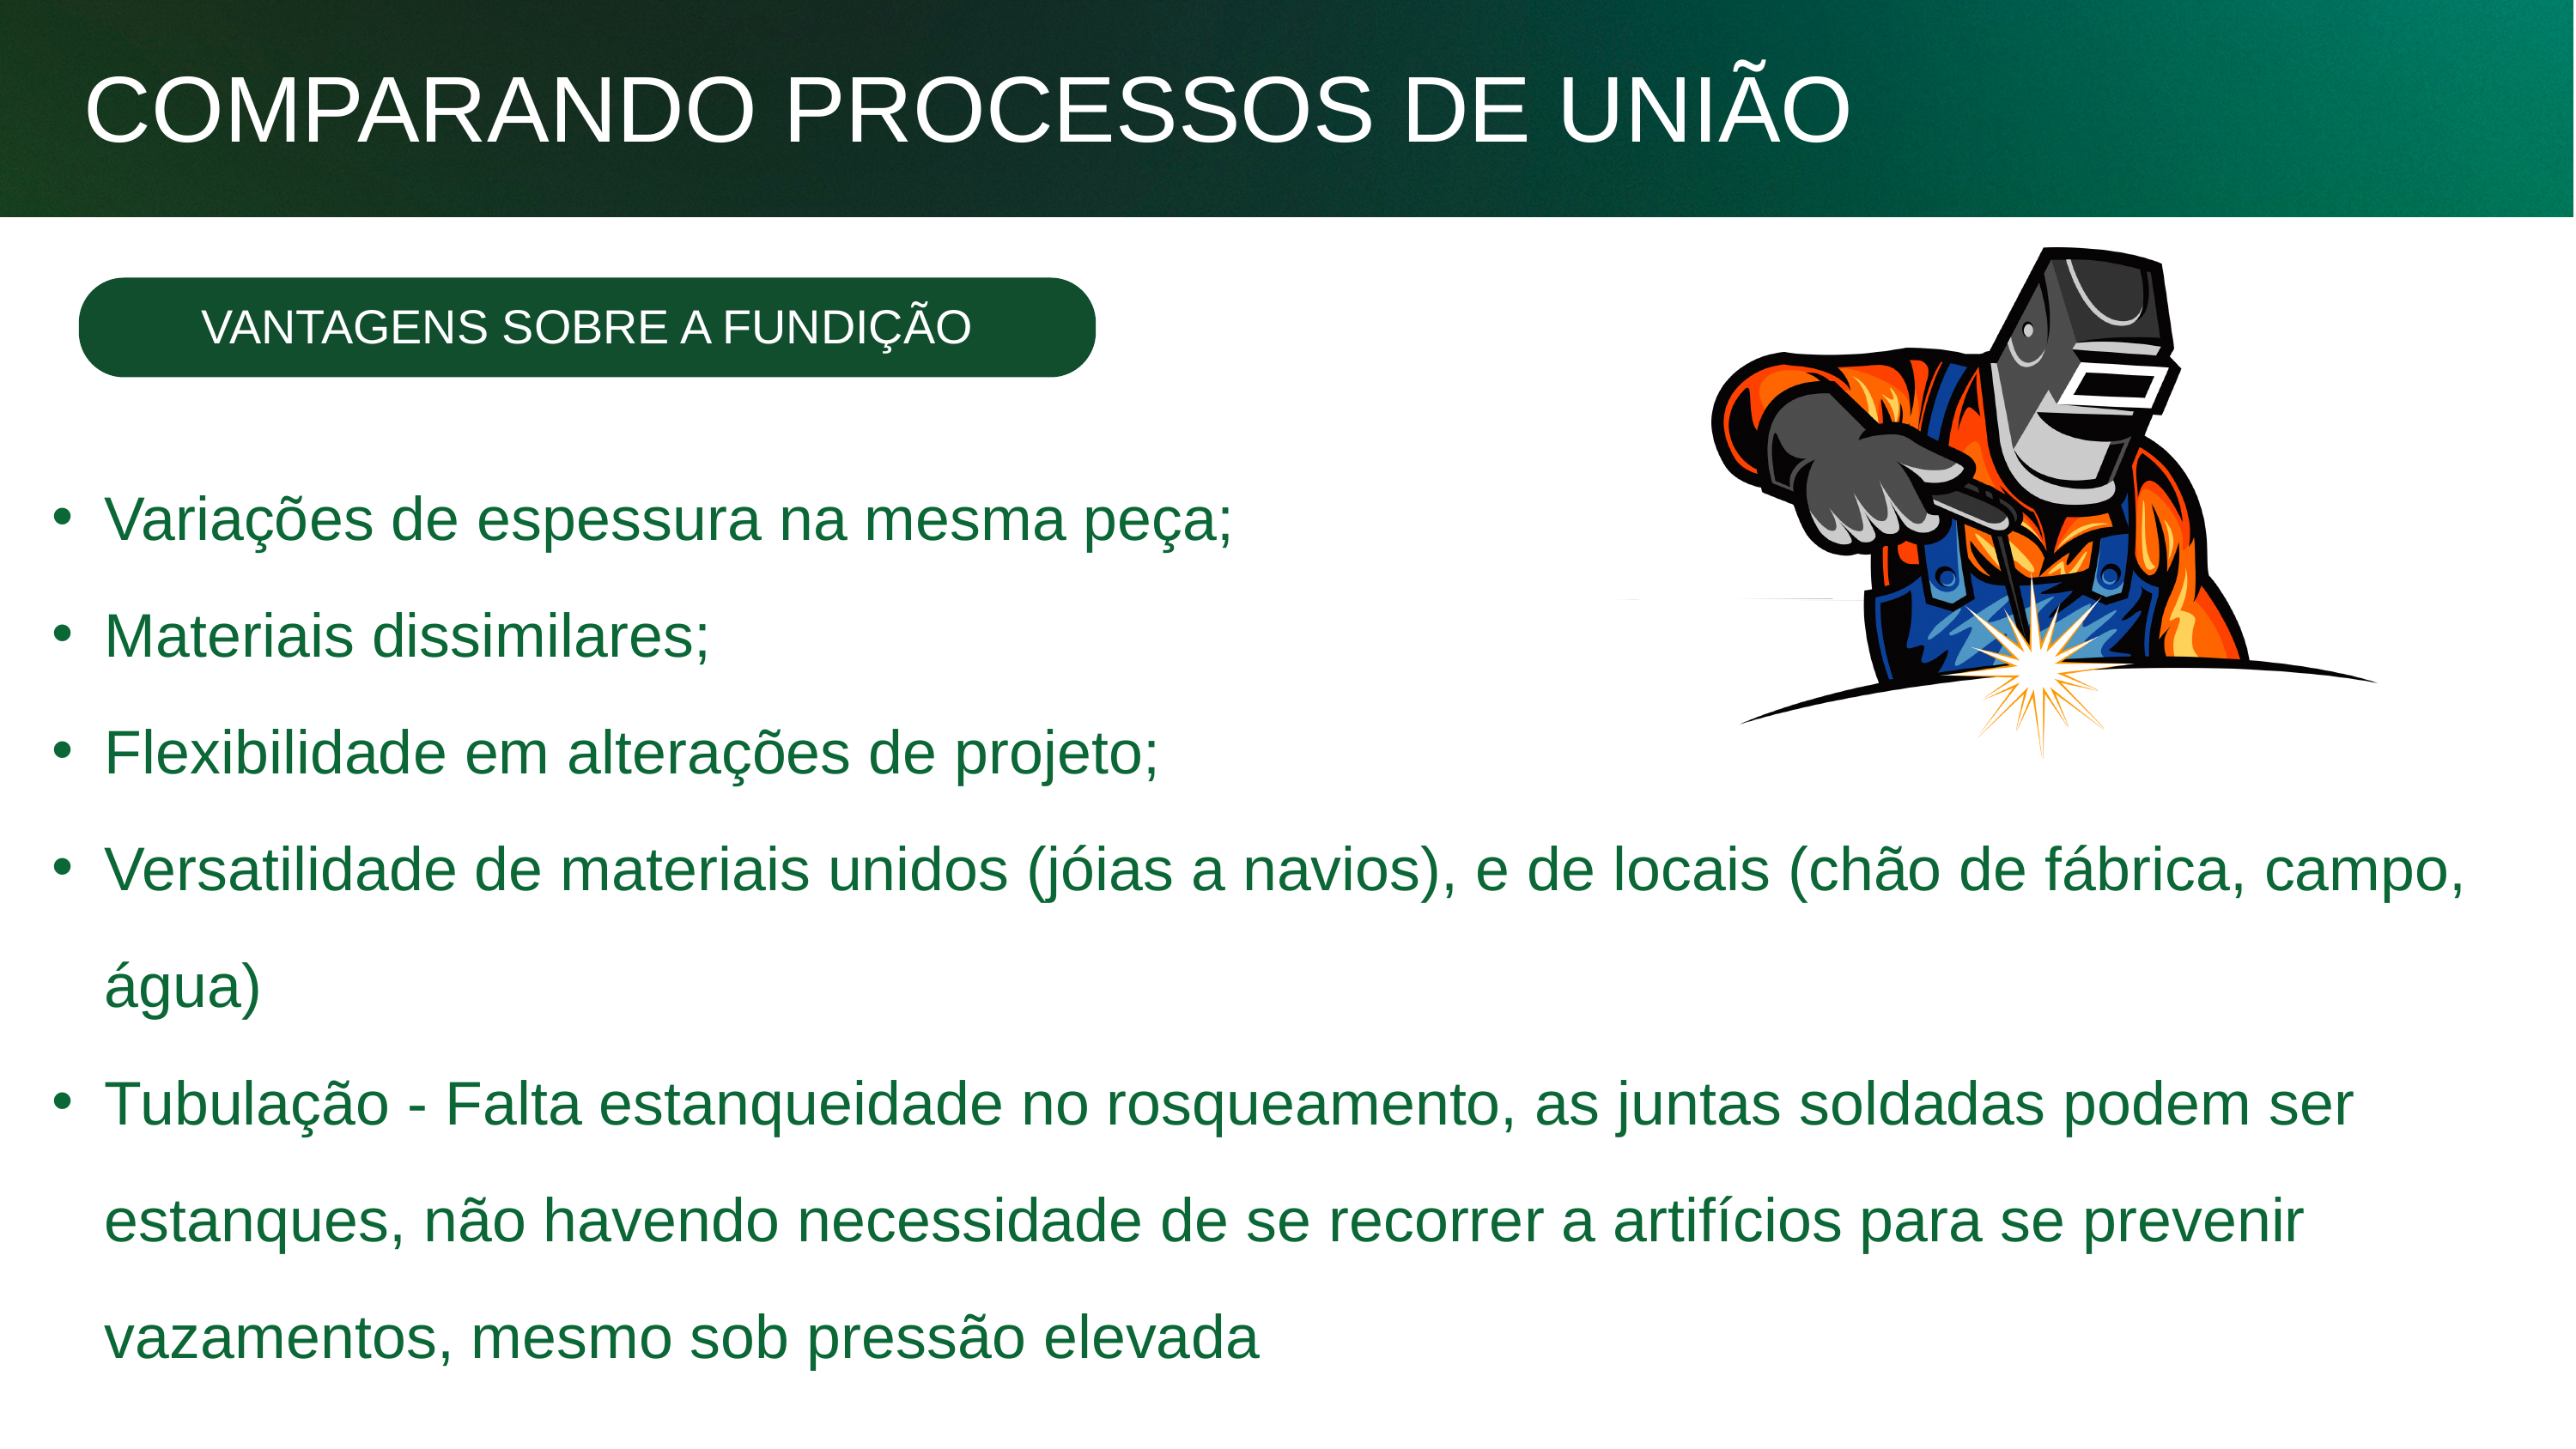

COMPARANDO PROCESSOS DE UNIÃO

VANTAGENS SOBRE A FUNDIÇÃO

Variações de espessura na mesma peça;
Materiais dissimilares;
Flexibilidade em alterações de projeto;
Versatilidade de materiais unidos (jóias a navios), e de locais (chão de fábrica, campo, água)
Tubulação - Falta estanqueidade no rosqueamento, as juntas soldadas podem ser estanques, não havendo necessidade de se recorrer a artifícios para se prevenir vazamentos, mesmo sob pressão elevada

perda de seção
e

reforço
peso